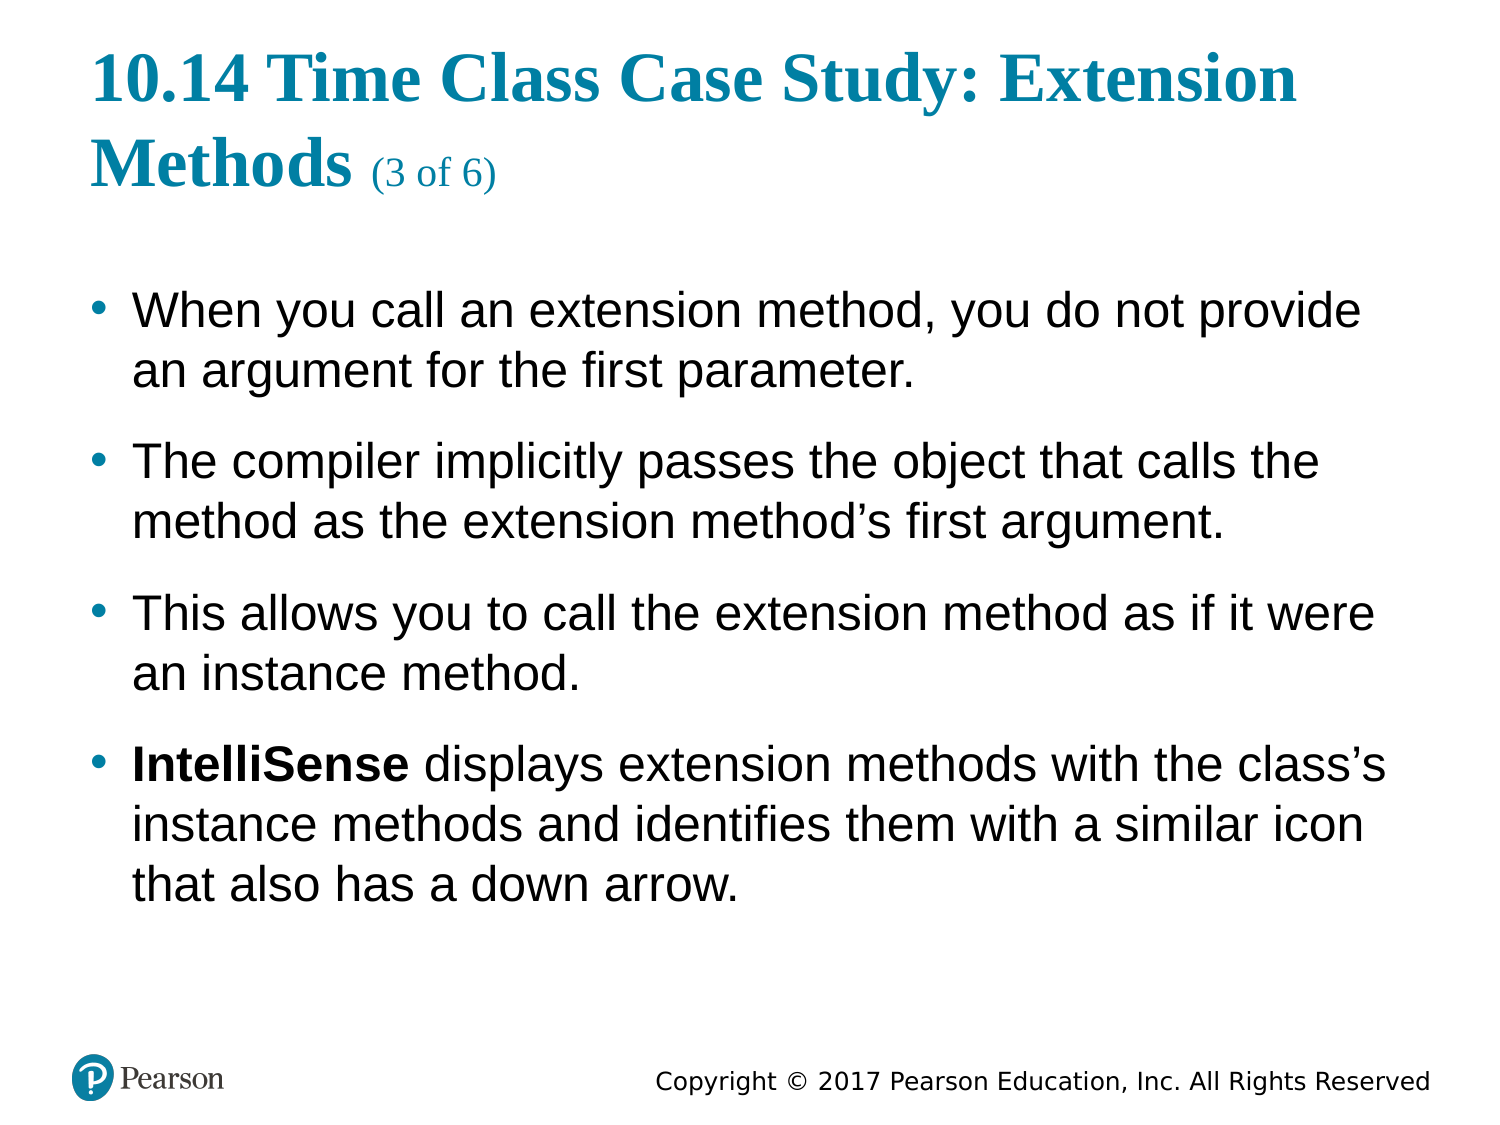

# 10.14 Time Class Case Study: Extension Methods (3 of 6)
When you call an extension method, you do not provide an argument for the first parameter.
The compiler implicitly passes the object that calls the method as the extension method’s first argument.
This allows you to call the extension method as if it were an instance method.
IntelliSense displays extension methods with the class’s instance methods and identifies them with a similar icon that also has a down arrow.